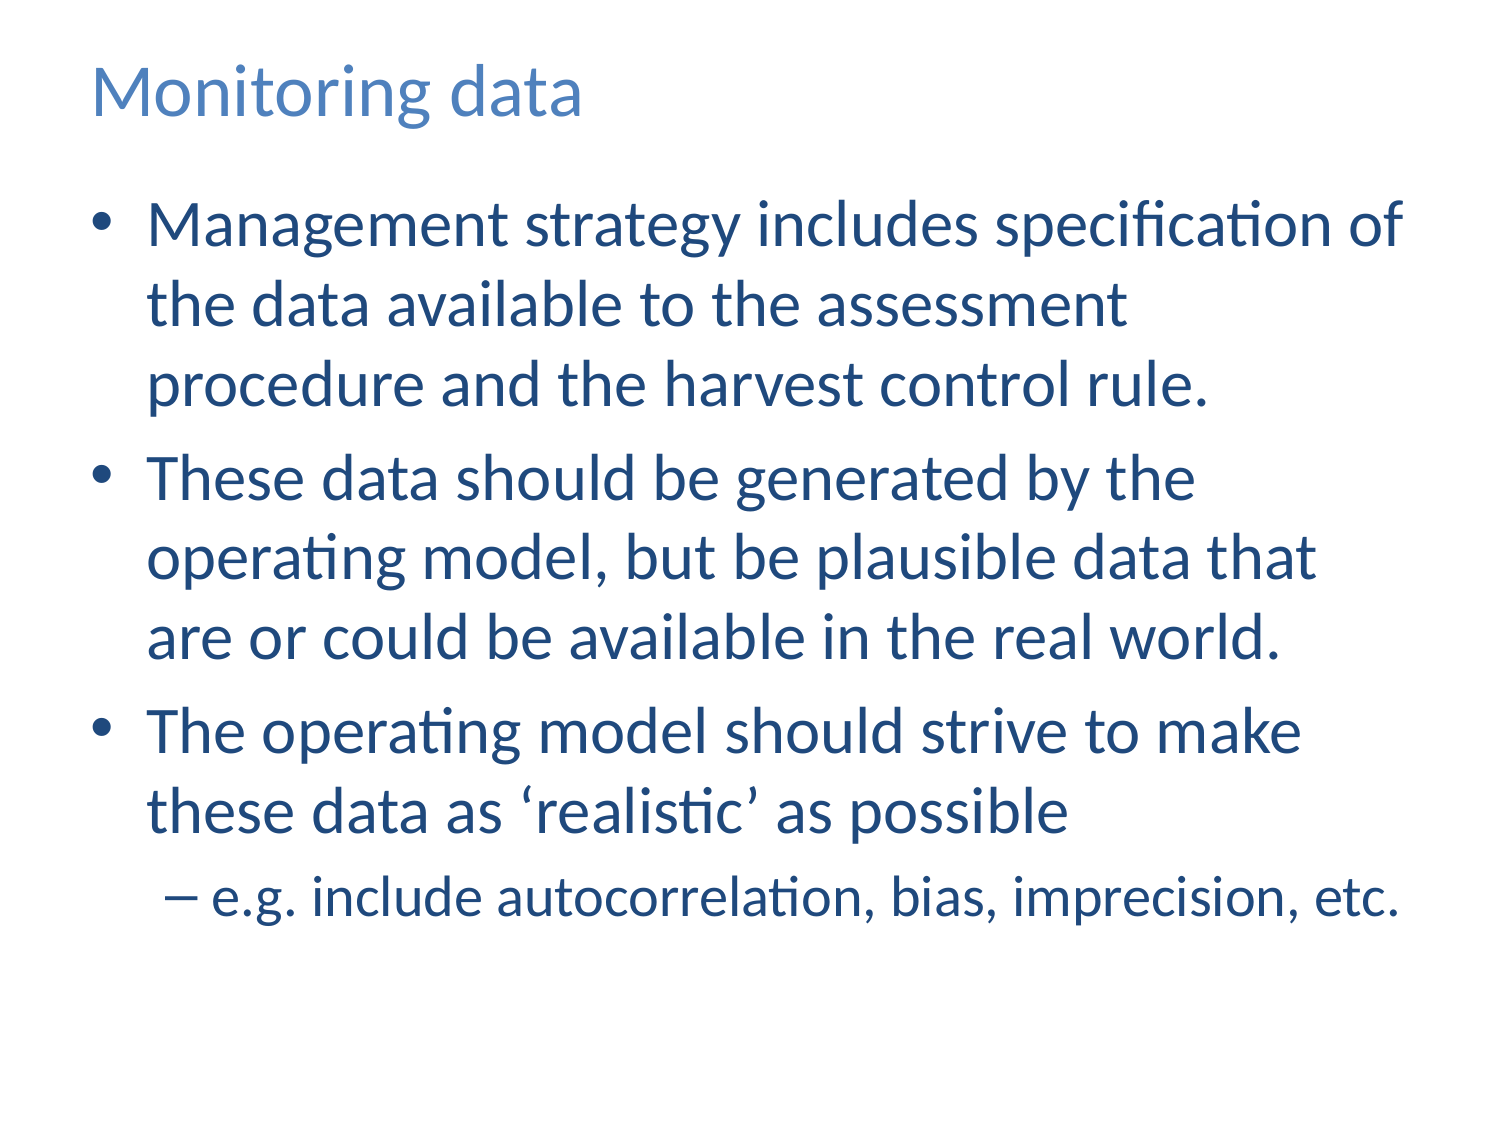

# Monitoring data
Management strategy includes specification of the data available to the assessment procedure and the harvest control rule.
These data should be generated by the operating model, but be plausible data that are or could be available in the real world.
The operating model should strive to make these data as ‘realistic’ as possible
e.g. include autocorrelation, bias, imprecision, etc.